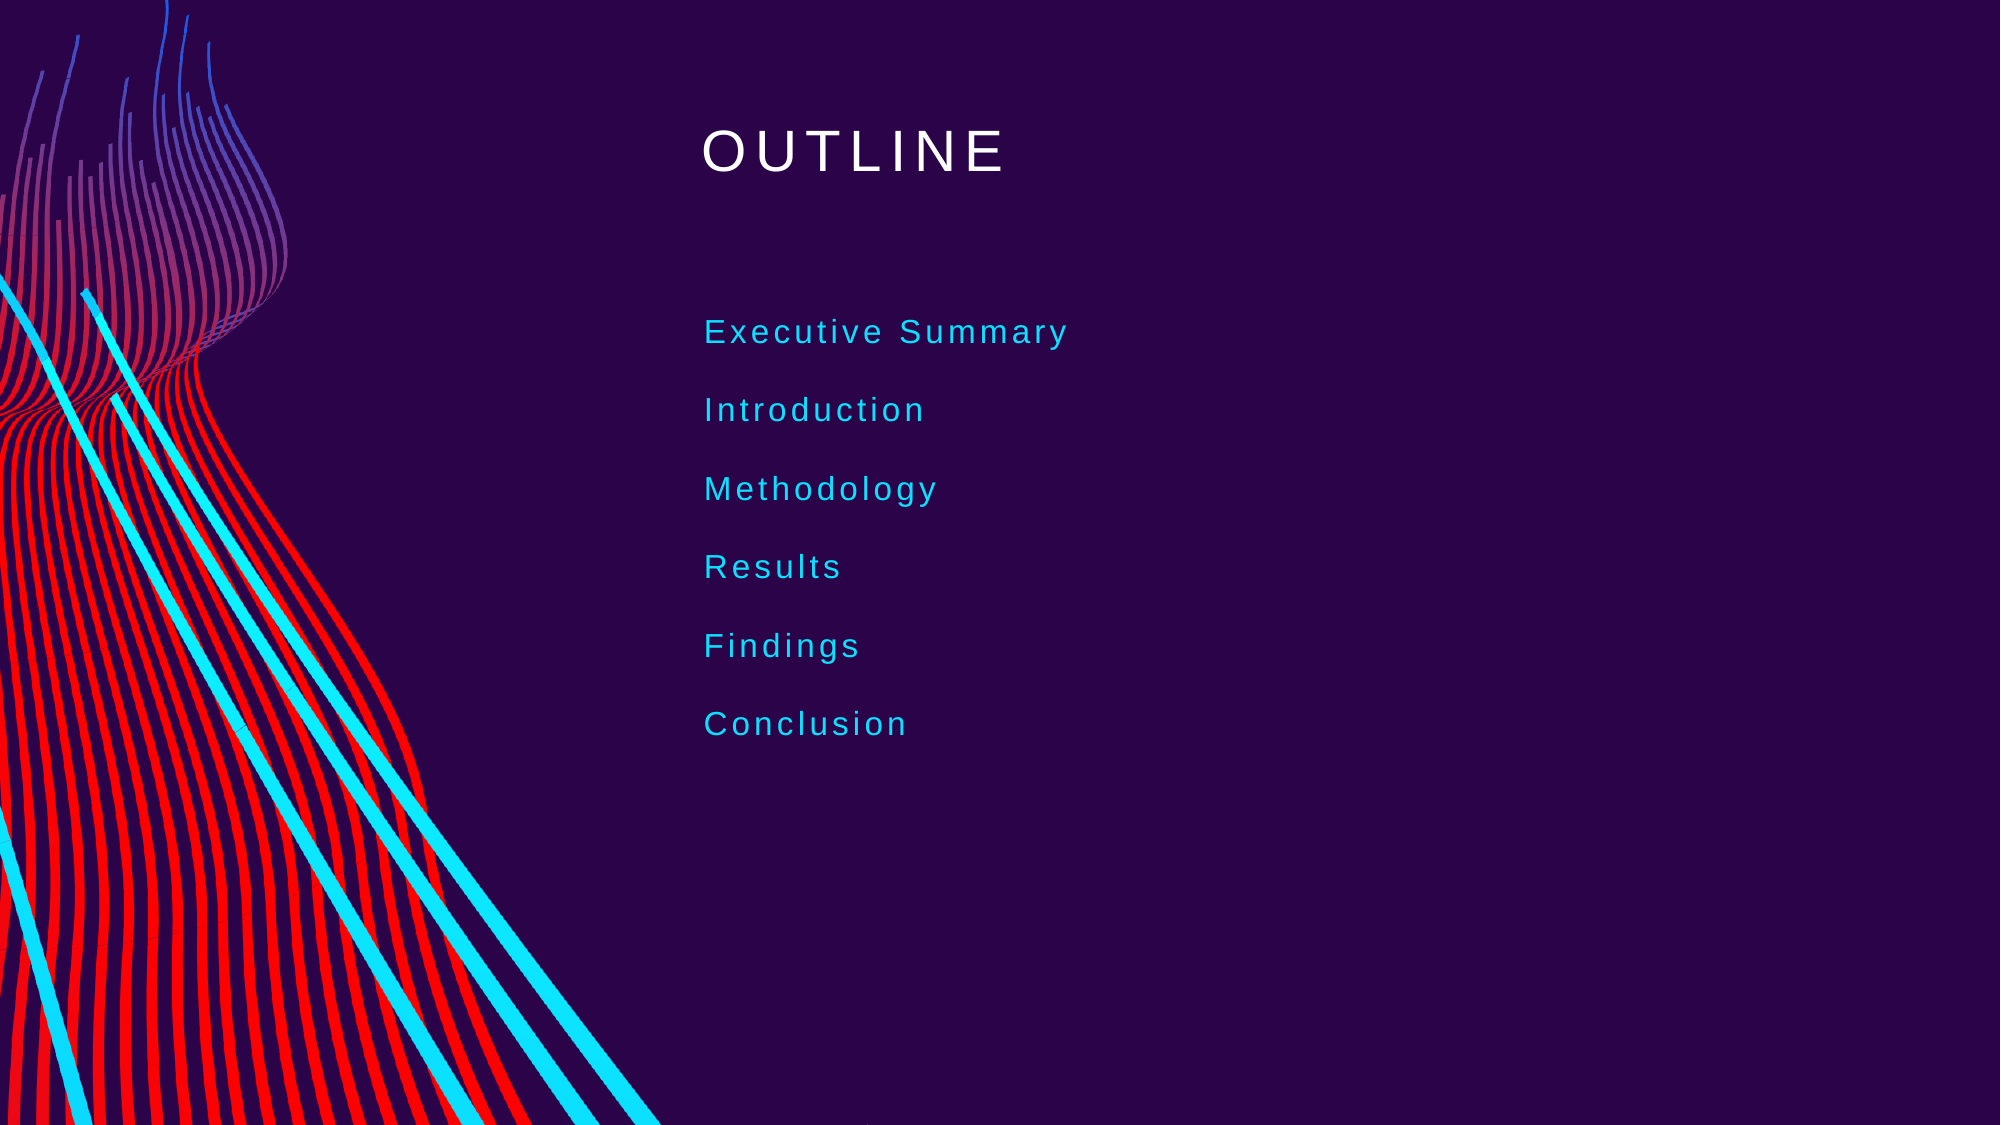

# outline
Executive Summary
Introduction
Methodology
Results
Findings
Conclusion